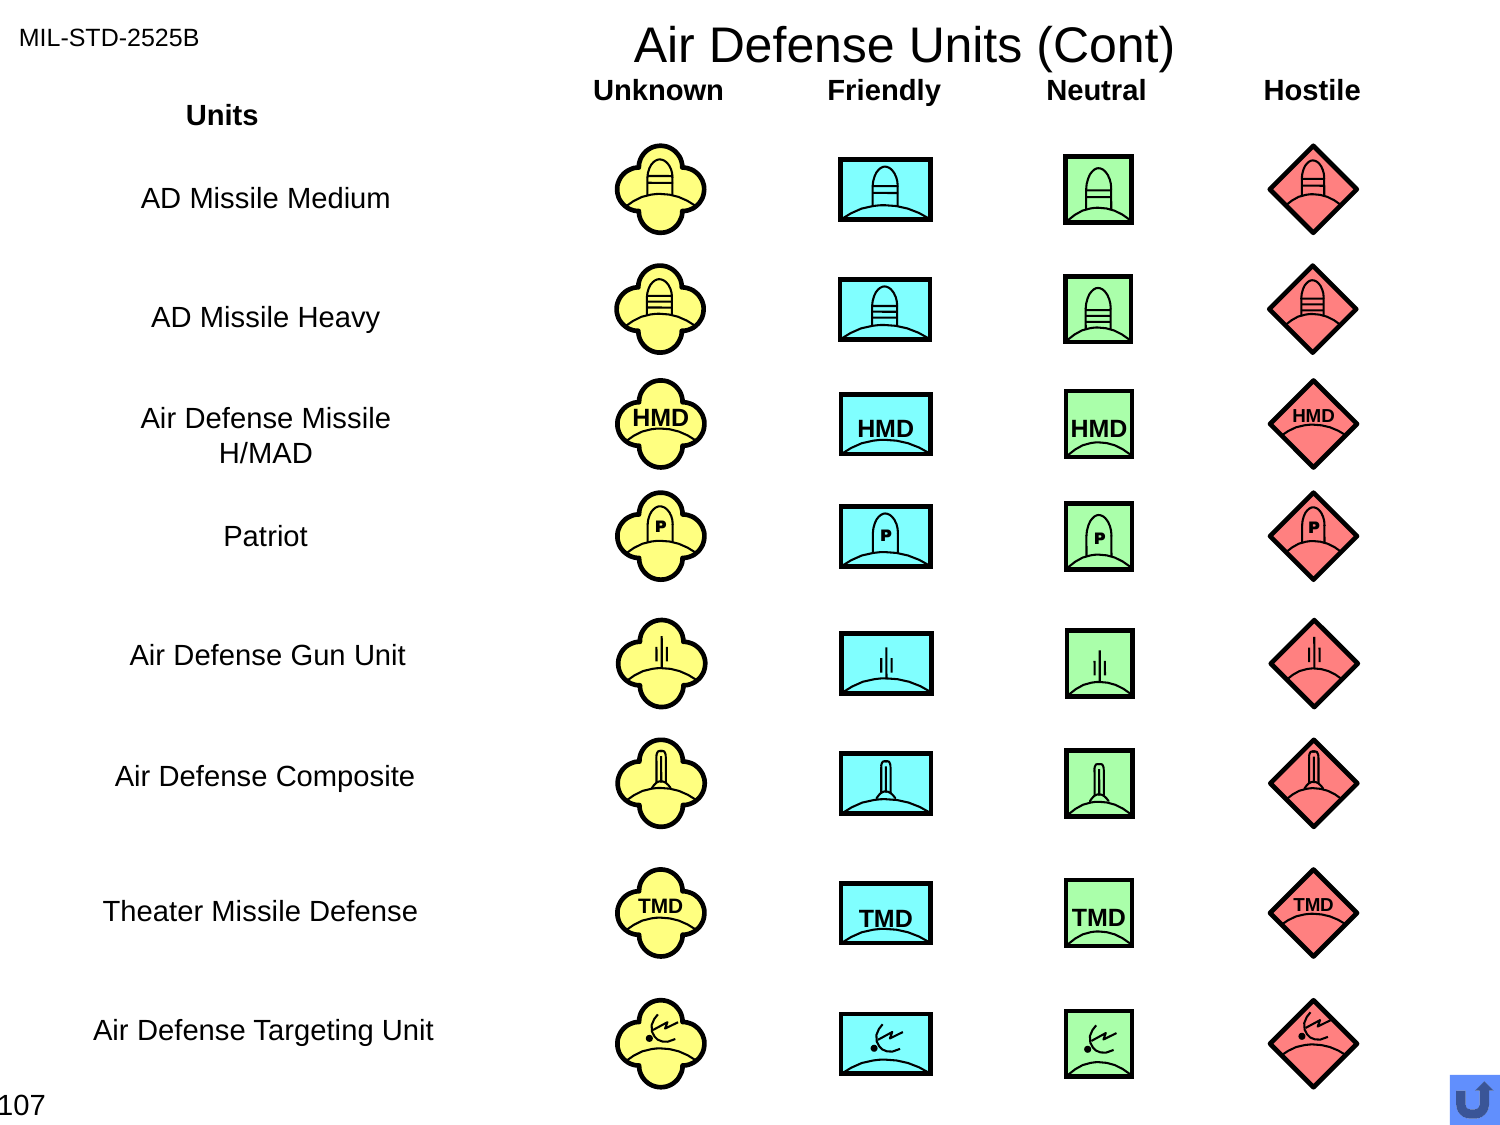

# Air Defense Units (Cont)
MIL-STD-2525B
Unknown
Friendly
Neutral
Hostile
Units

AD Missile Medium

AD Missile Heavy

HMD

HMD

HMD

HMD
Air Defense Missile
H/MAD

P

P

P

P

Patriot

Air Defense Gun Unit

Air Defense Composite

TMD

TMD

TMD

TMD
Theater Missile Defense

Air Defense Targeting Unit

107